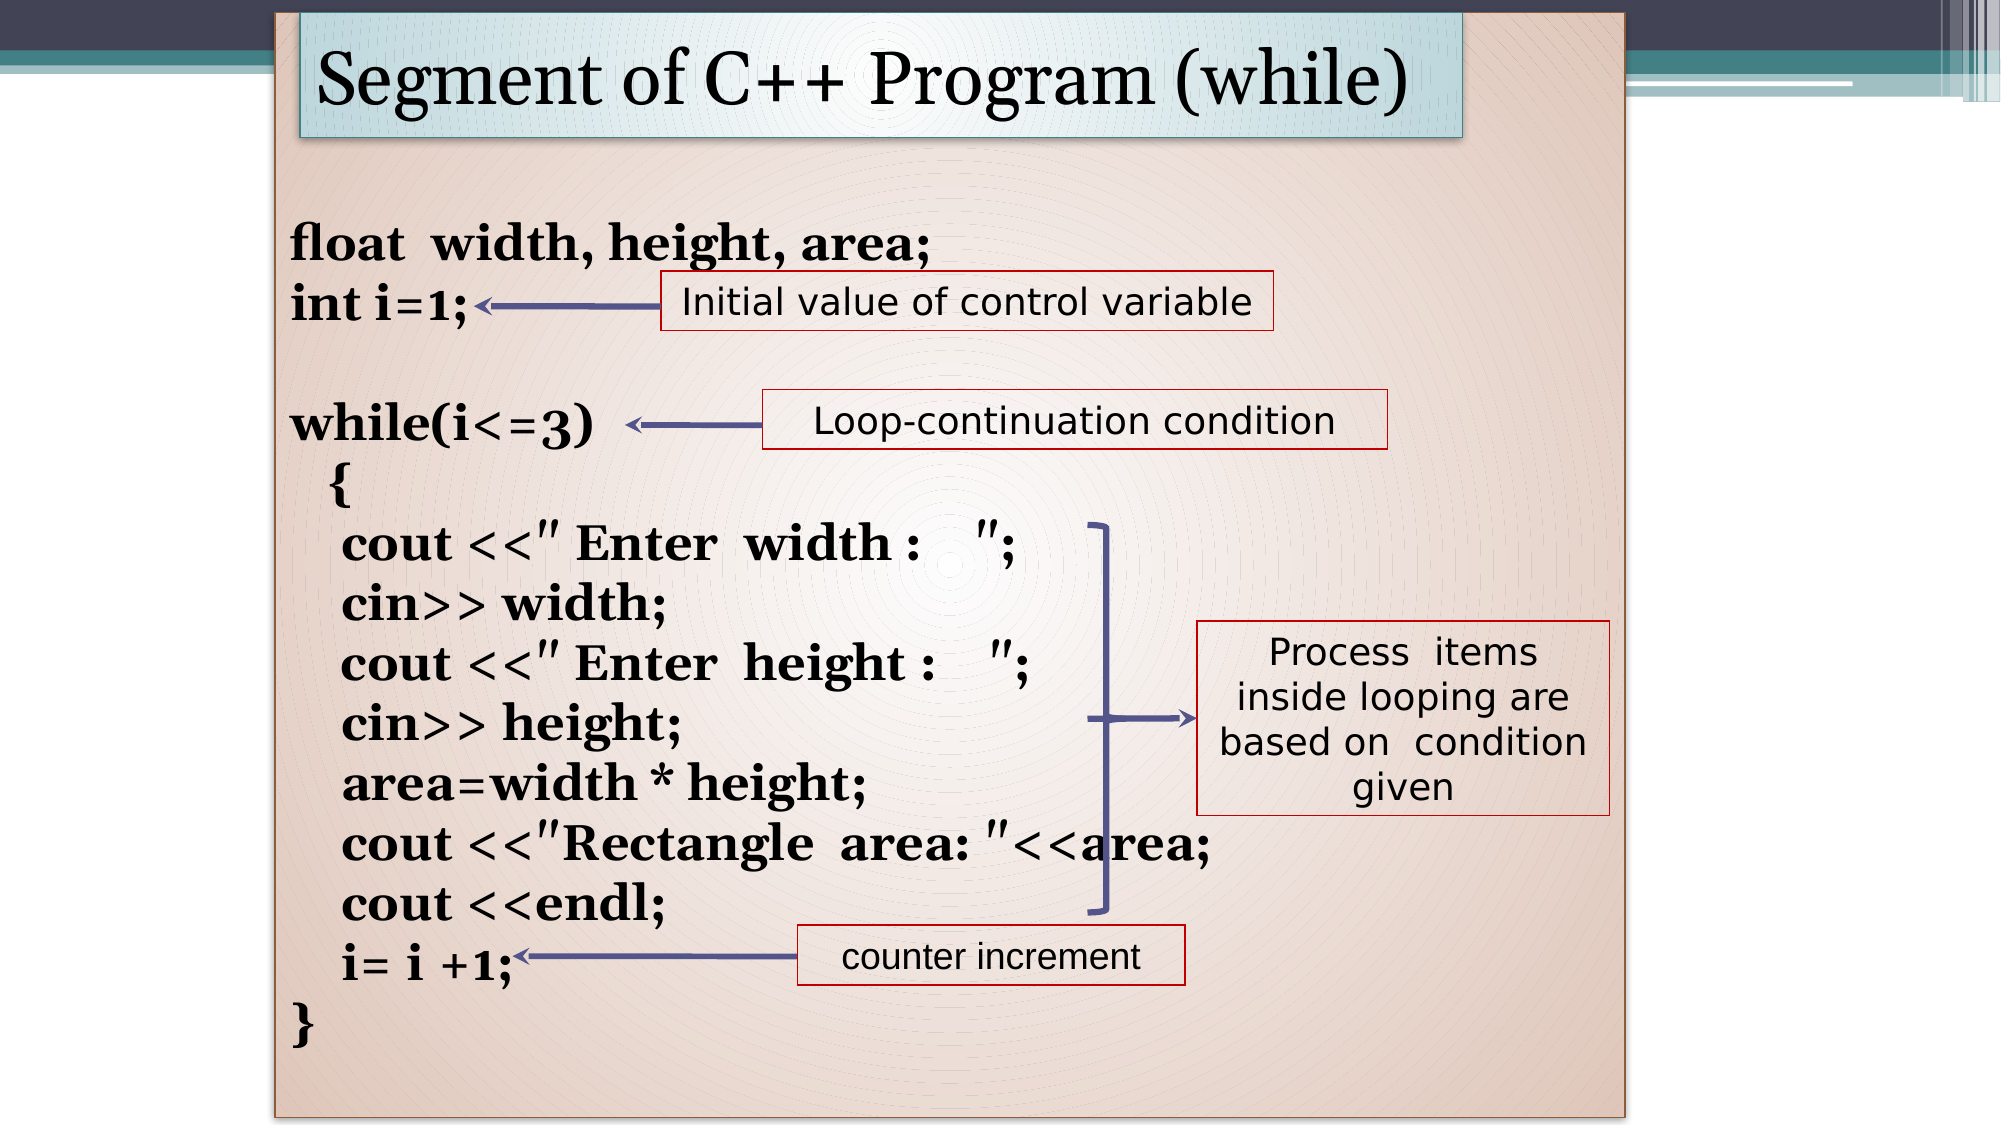

float  width, height, area;
int i=1;

while(i<=3)
   {
    cout <<" Enter  width :    ";
    cin>> width;
    cout <<" Enter  height :    ";
    cin>> height;
    area=width * height;
    cout <<"Rectangle  area: "<<area;
    cout <<endl;
    i= i +1;
}

# Segment of C++ Program (while)
Initial value of control variable
Loop-continuation condition

Process  items inside looping are based on  condition given
counter increment